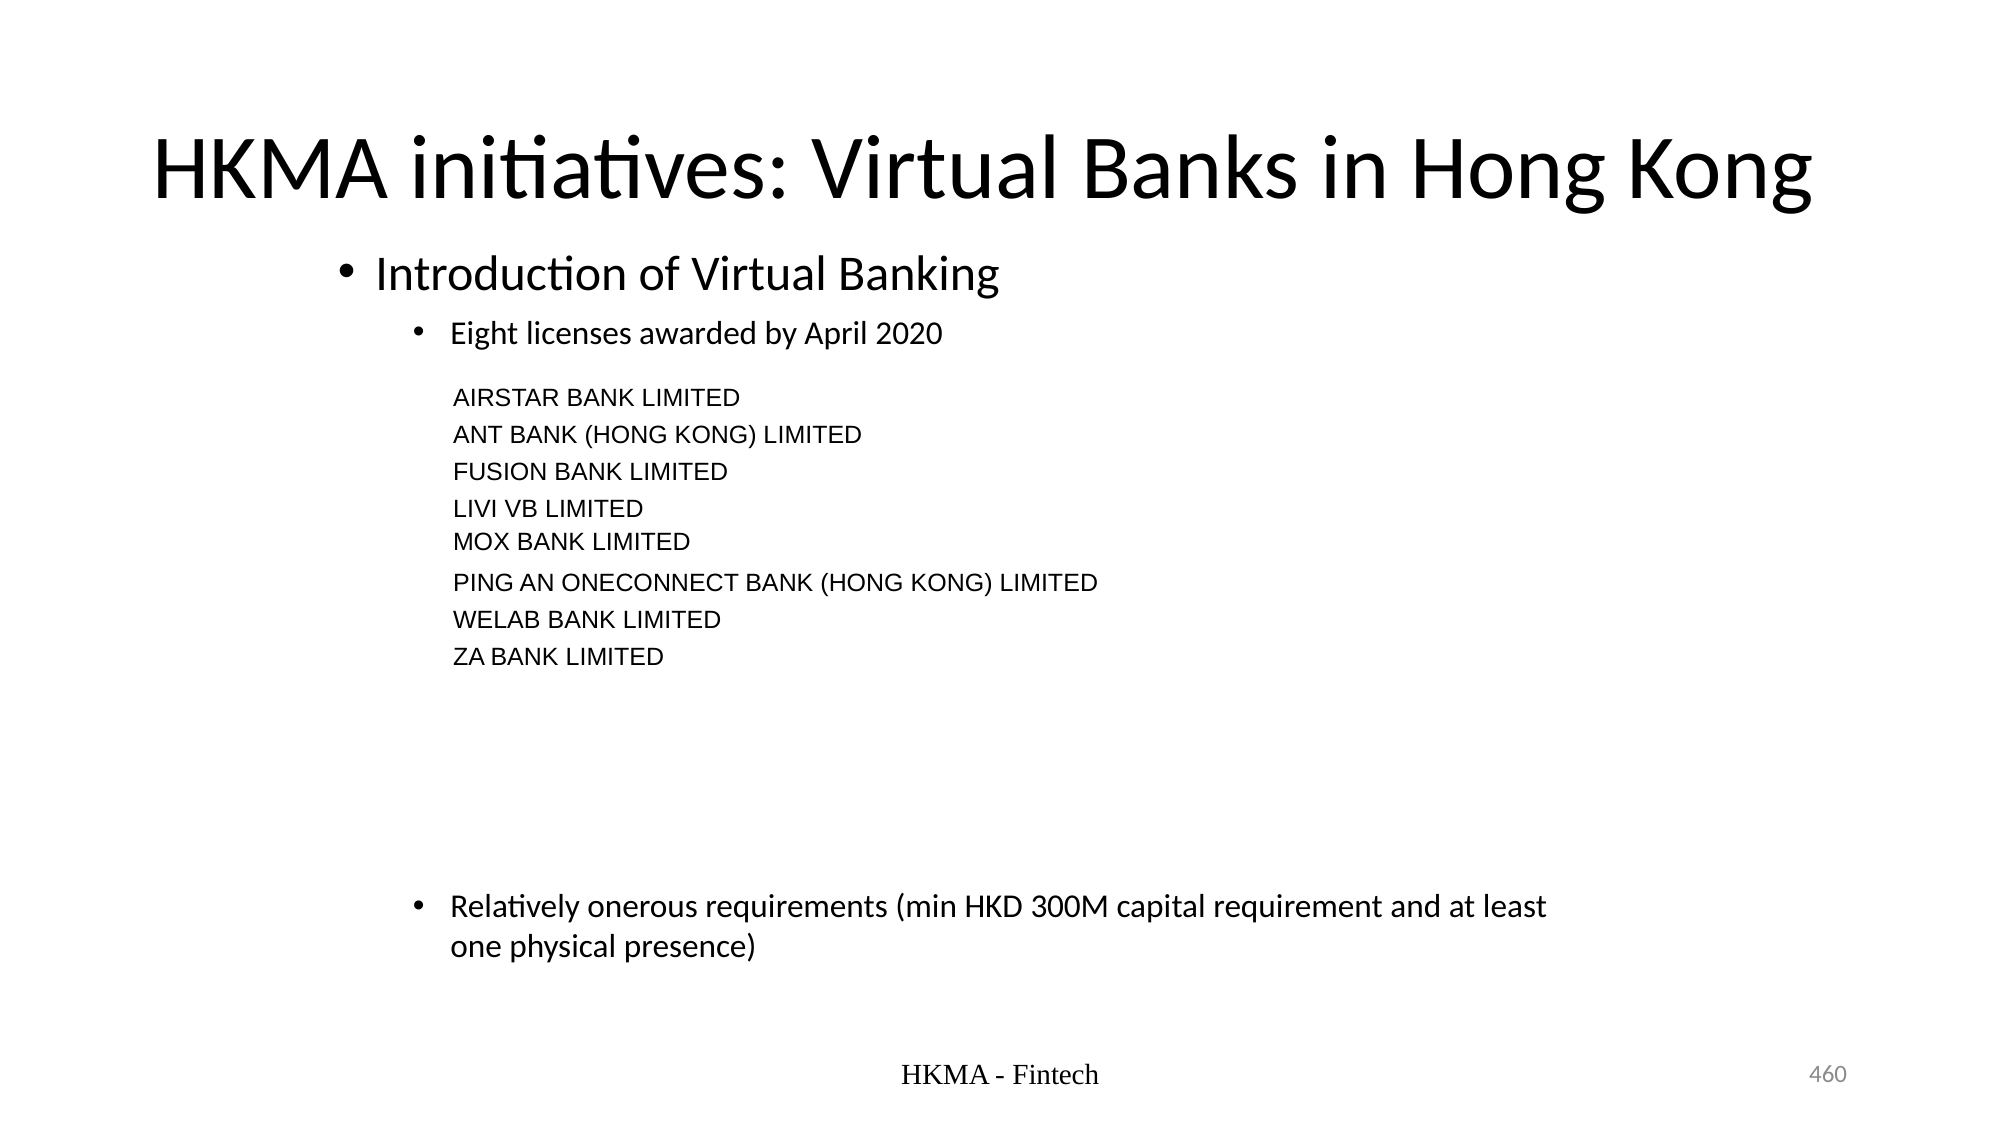

# HKMA initiatives: Virtual Banks in Hong Kong
Introduction of Virtual Banking
Eight licenses awarded by April 2020

Relatively onerous requirements (min HKD 300M capital requirement and at least one physical presence)

| AIRSTAR BANK LIMITED |
| --- |
| ANT BANK (HONG KONG) LIMITED |
| FUSION BANK LIMITED |
| LIVI VB LIMITED |
| MOX BANK LIMITED |
| PING AN ONECONNECT BANK (HONG KONG) LIMITED |
| WELAB BANK LIMITED |
| ZA BANK LIMITED |
460
HKMA - Fintech